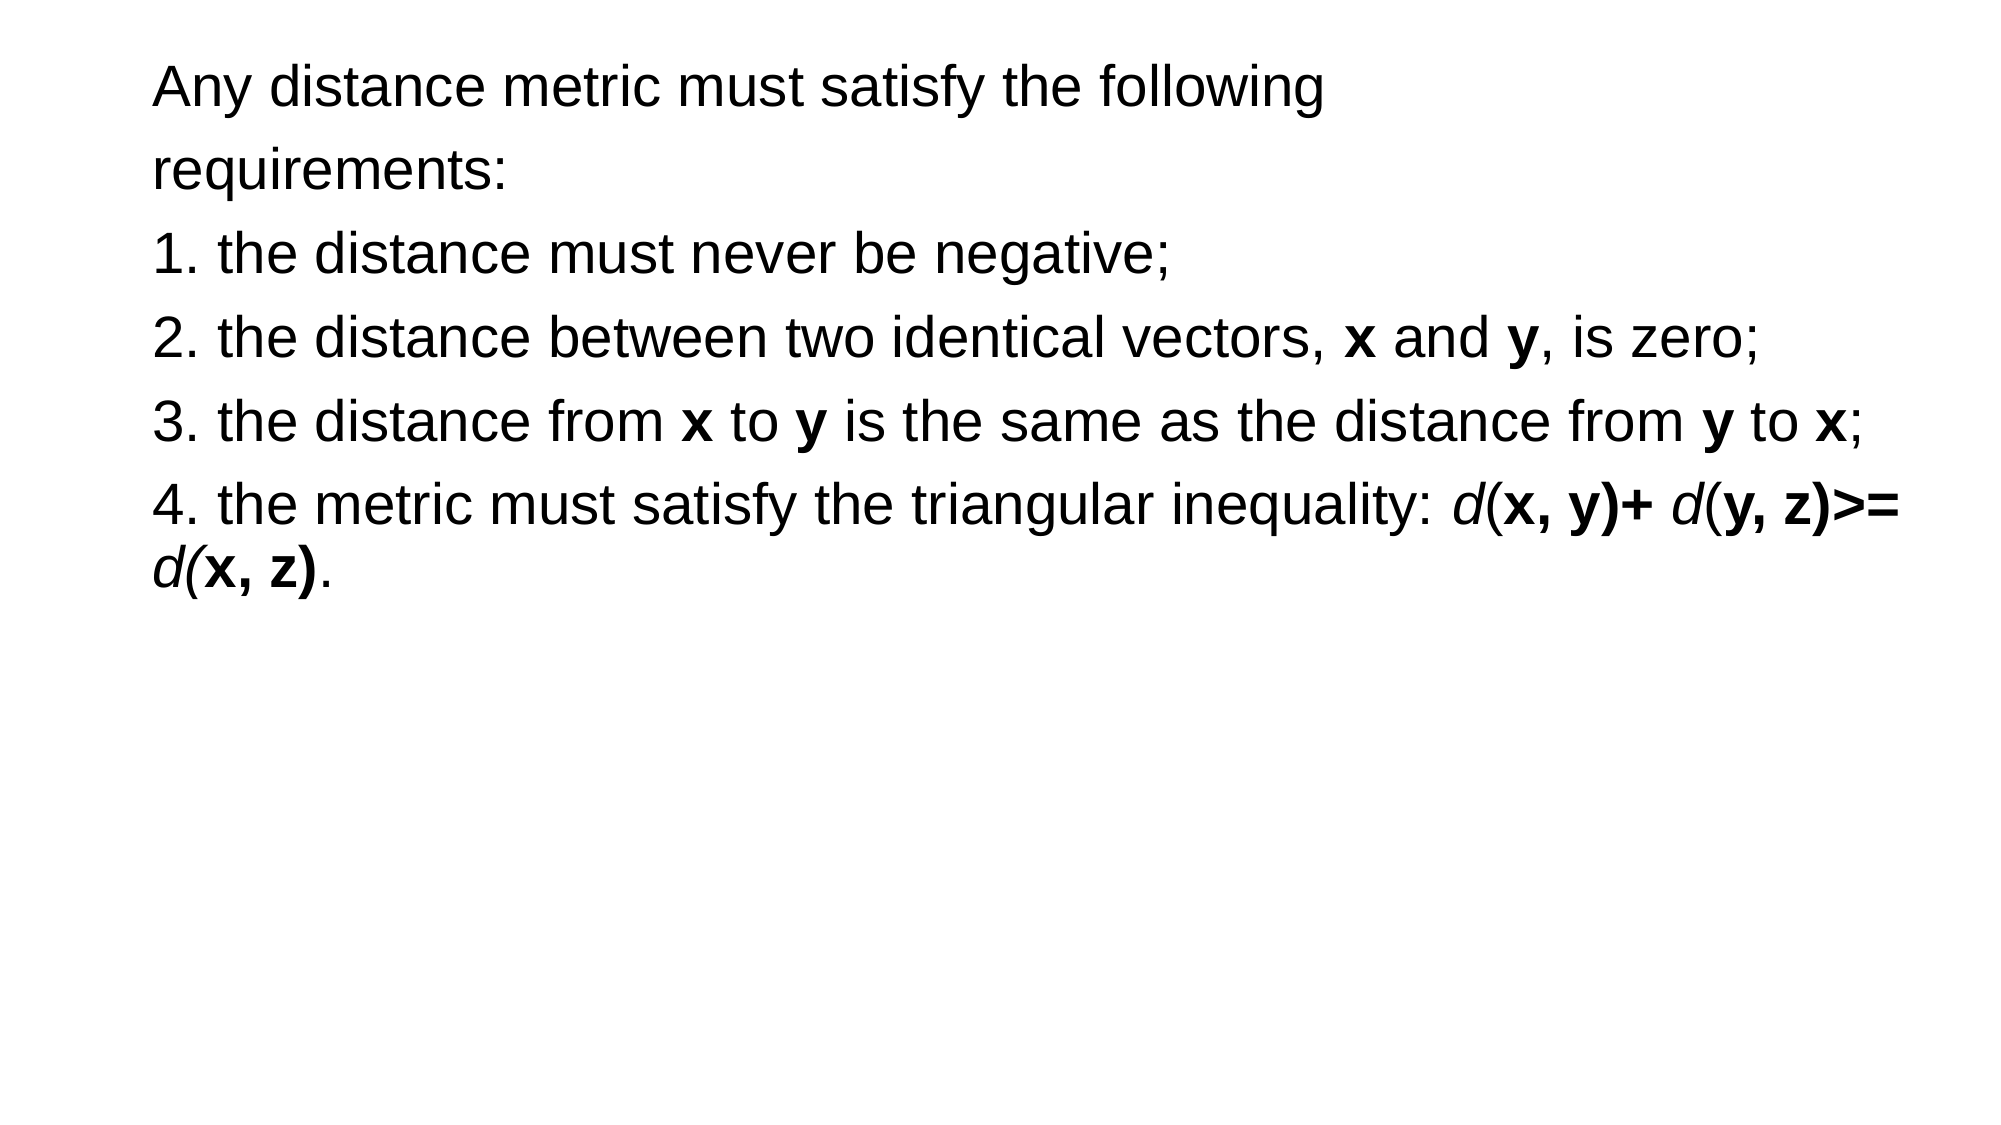

Any distance metric must satisfy the following
requirements:
1. the distance must never be negative;
2. the distance between two identical vectors, x and y, is zero;
3. the distance from x to y is the same as the distance from y to x;
4. the metric must satisfy the triangular inequality: d(x, y)+ d(y, z)>=  d(x, z).